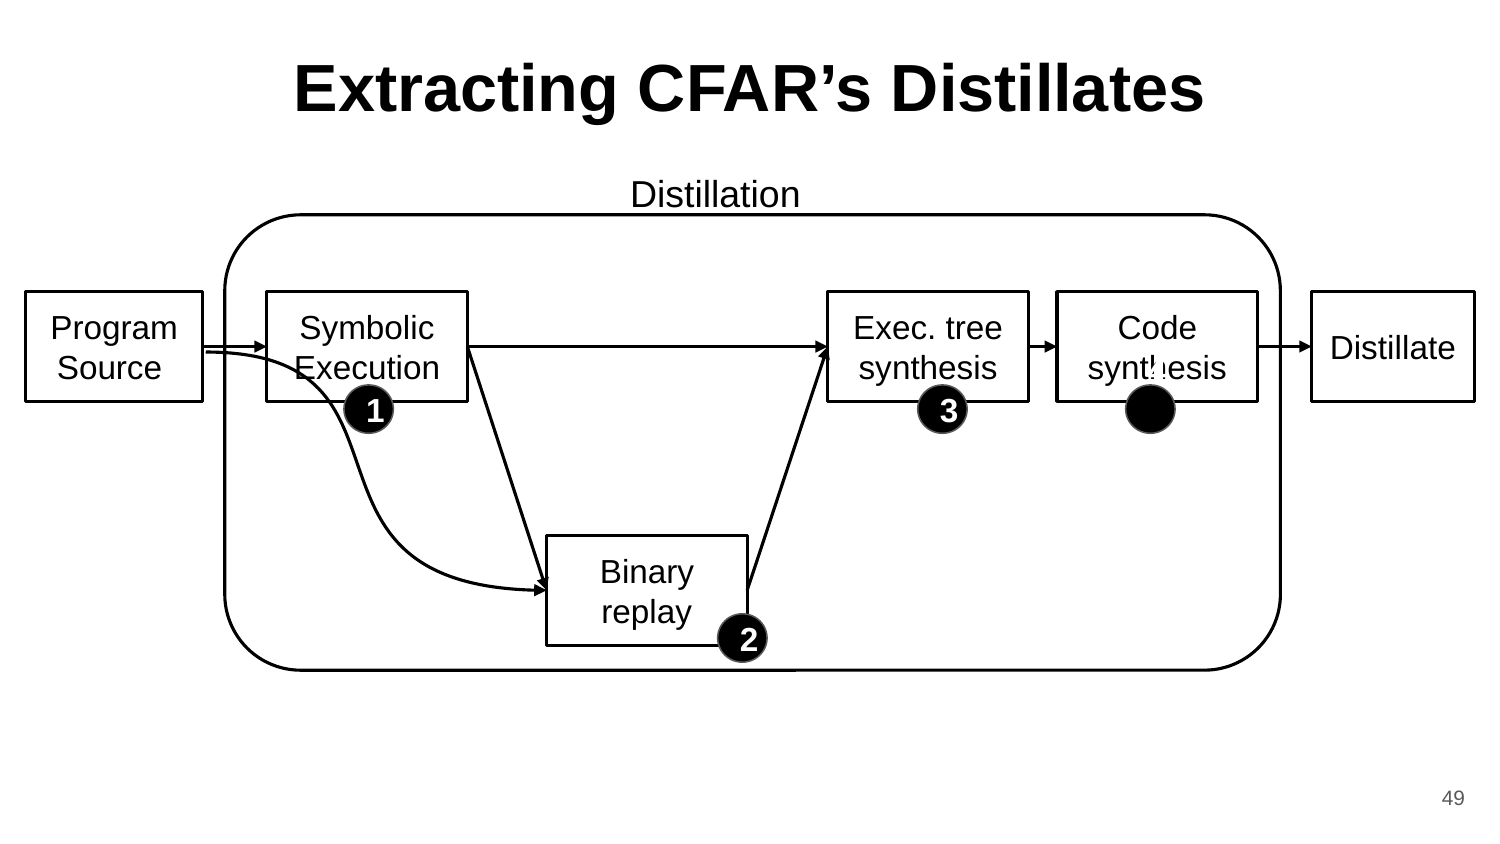

# Extracting CFAR’s Distillates
Distillation

Program
Source
Symbolic Execution
Exec. tree synthesis
Code synthesis
Distillate
Binary replay
1
3
4
2
49